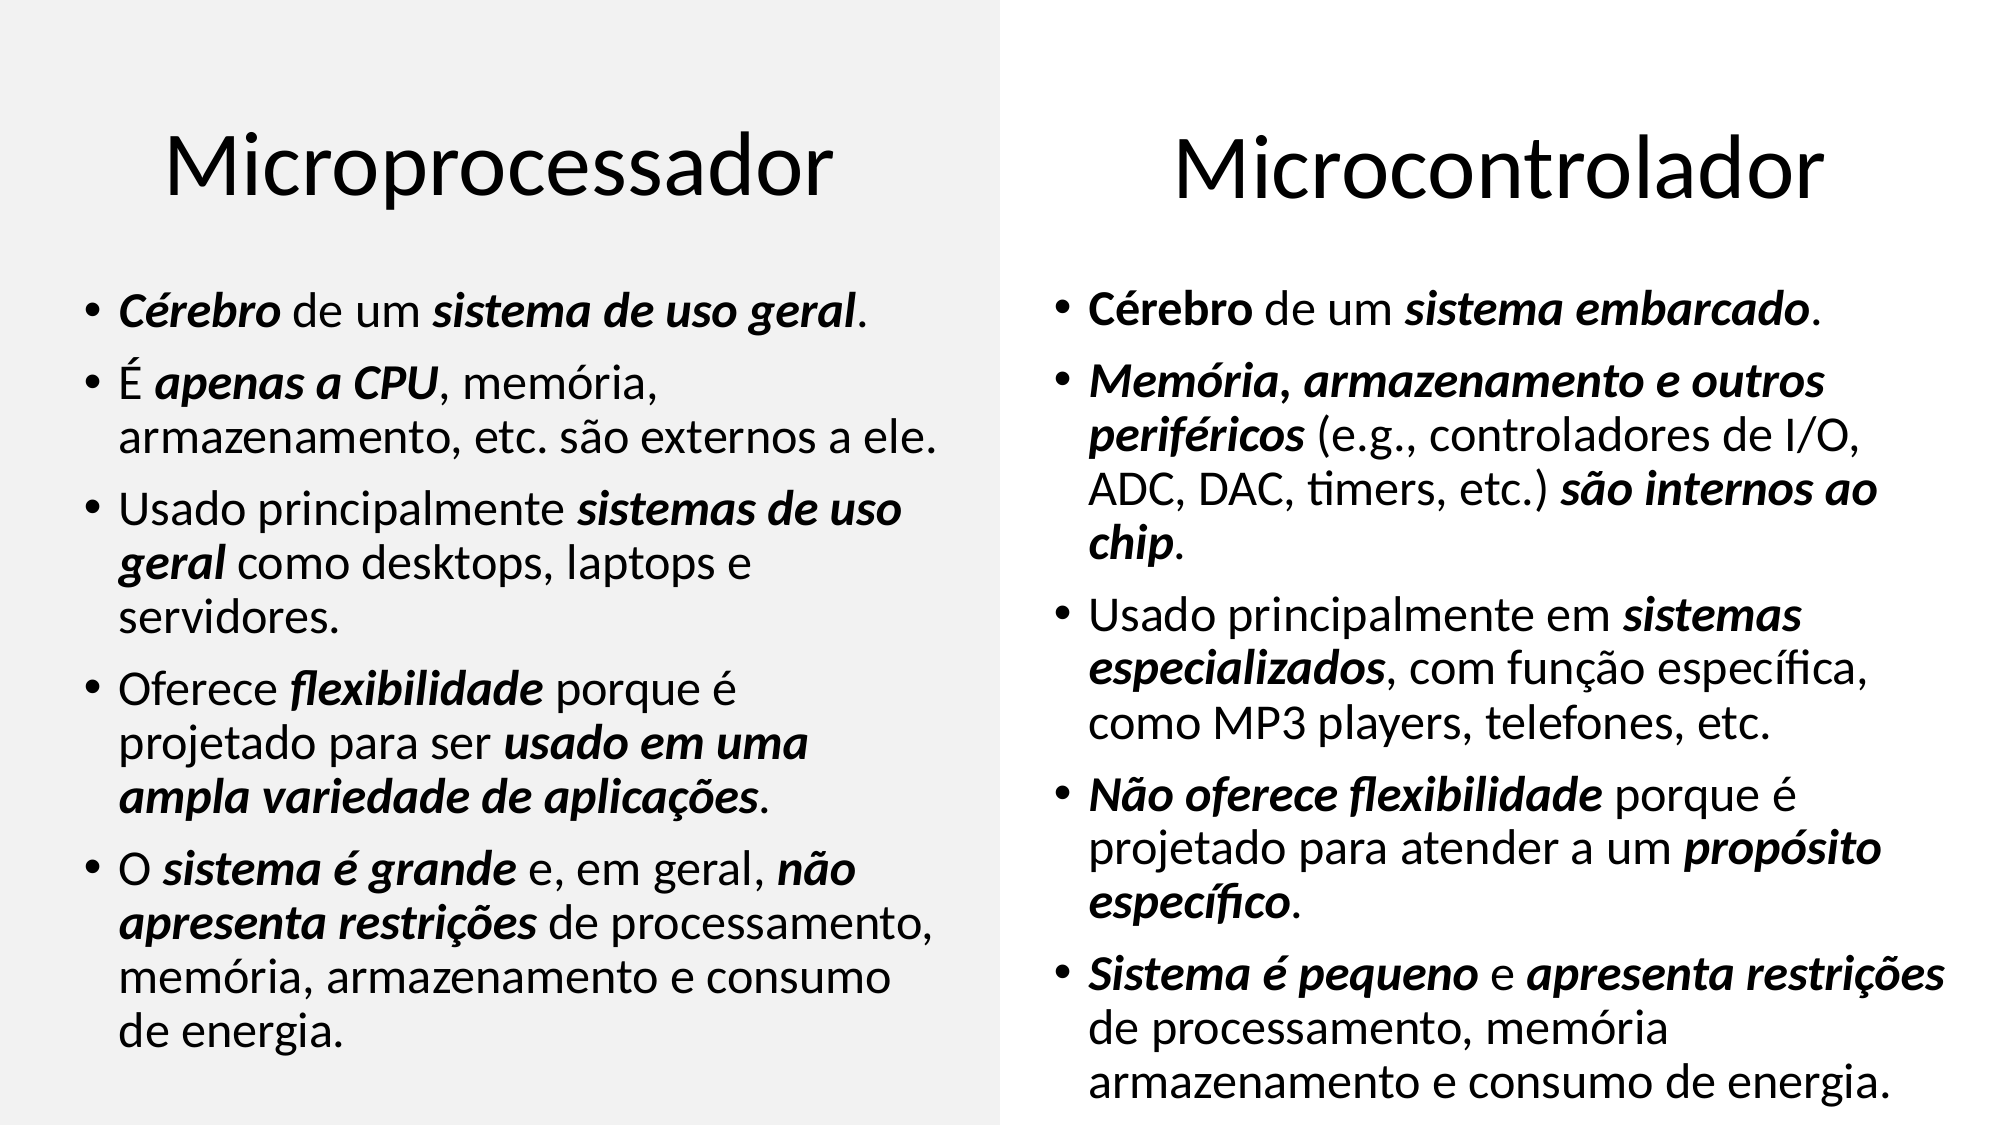

# Microprocessador
Microcontrolador
Cérebro de um sistema embarcado.
Memória, armazenamento e outros periféricos (e.g., controladores de I/O, ADC, DAC, timers, etc.) são internos ao chip.
Usado principalmente em sistemas especializados, com função específica, como MP3 players, telefones, etc.
Não oferece flexibilidade porque é projetado para atender a um propósito específico.
Sistema é pequeno e apresenta restrições de processamento, memória armazenamento e consumo de energia.
Cérebro de um sistema de uso geral.
É apenas a CPU, memória, armazenamento, etc. são externos a ele.
Usado principalmente sistemas de uso geral como desktops, laptops e servidores.
Oferece flexibilidade porque é projetado para ser usado em uma ampla variedade de aplicações.
O sistema é grande e, em geral, não apresenta restrições de processamento, memória, armazenamento e consumo de energia.